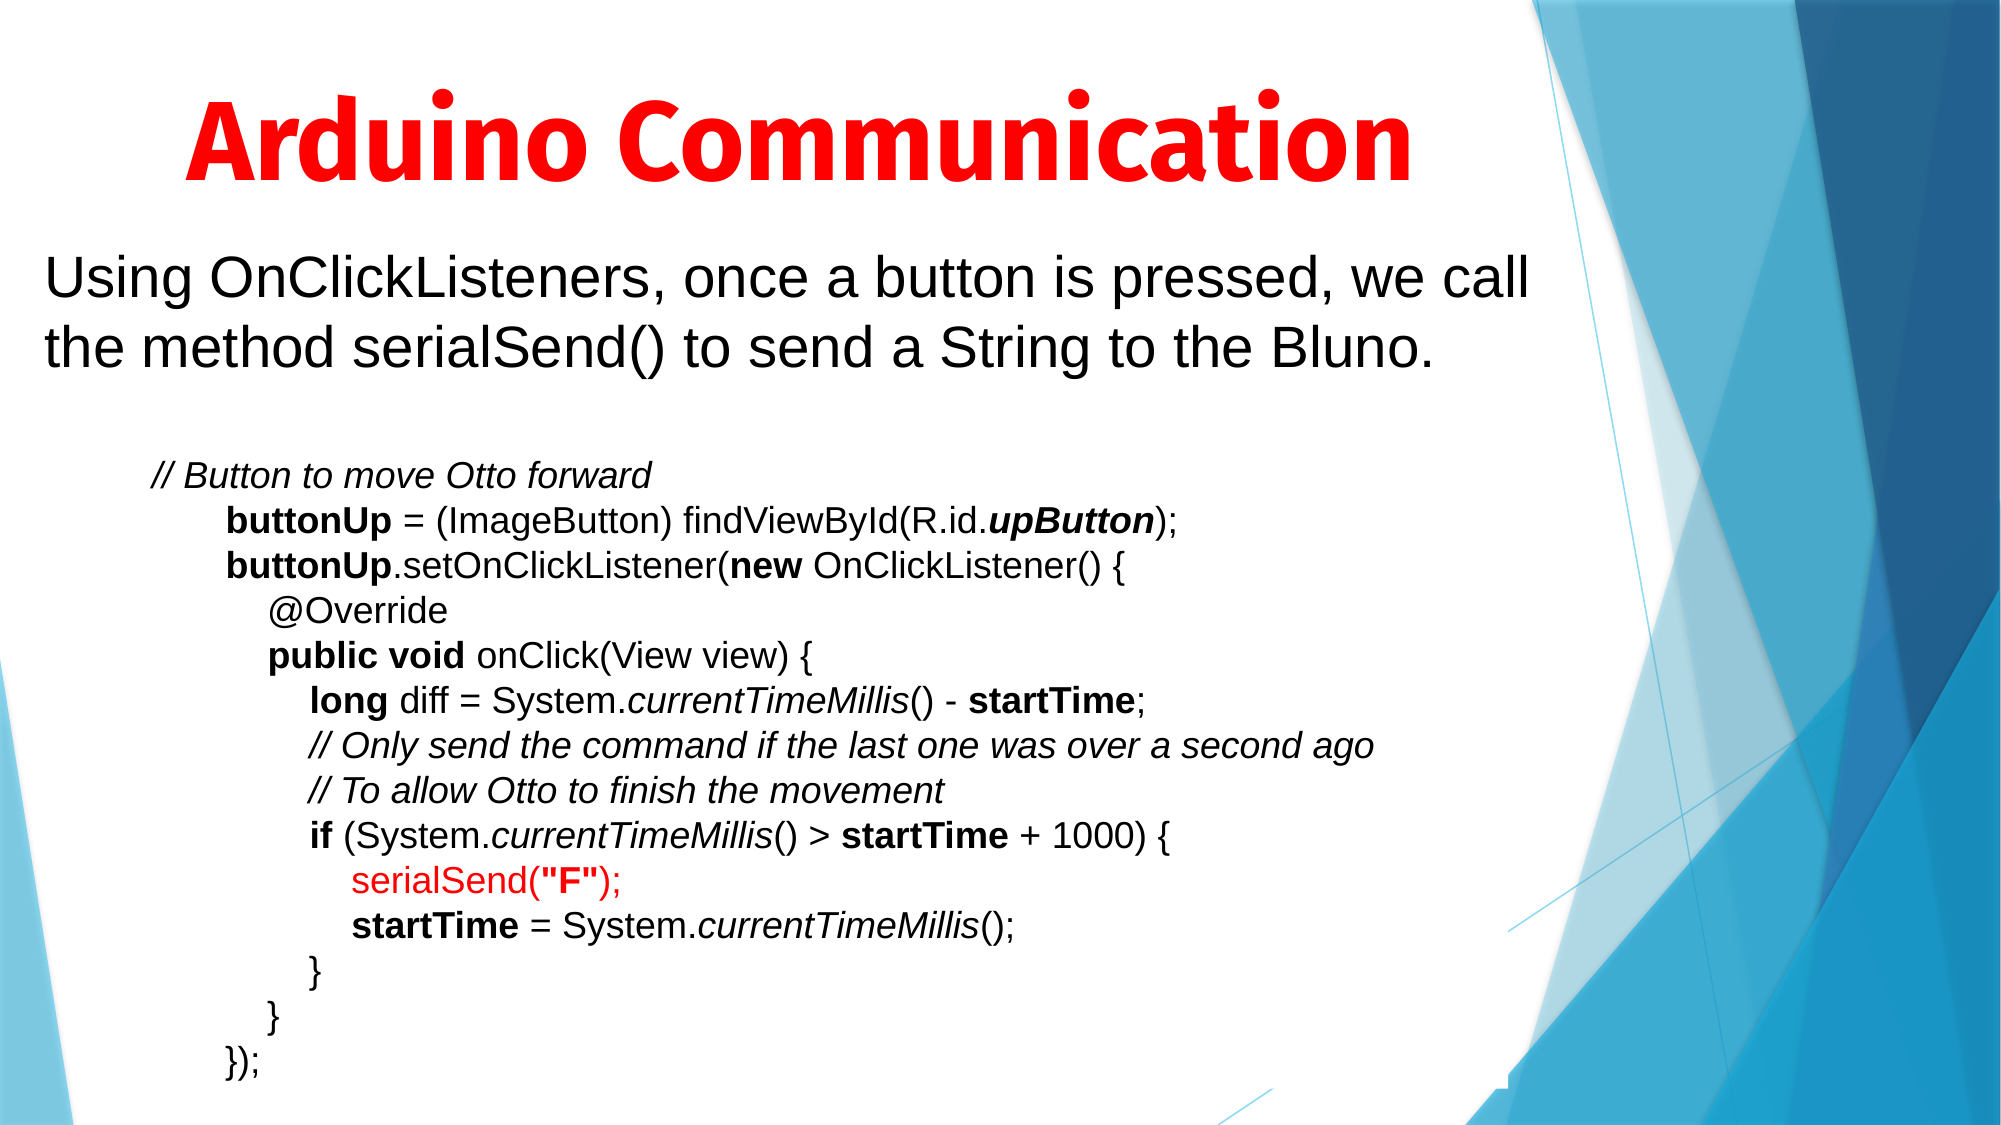

Arduino Communication
Using OnClickListeners, once a button is pressed, we call the method serialSend() to send a String to the Bluno.
 // Button to move Otto forward
        buttonUp = (ImageButton) findViewById(R.id.upButton);
        buttonUp.setOnClickListener(new OnClickListener() {
            @Override
            public void onClick(View view) {
                long diff = System.currentTimeMillis() - startTime;
                // Only send the command if the last one was over a second ago
                // To allow Otto to finish the movement
                if (System.currentTimeMillis() > startTime + 1000) {
                    serialSend("F");
                    startTime = System.currentTimeMillis();
                }
            }
        });